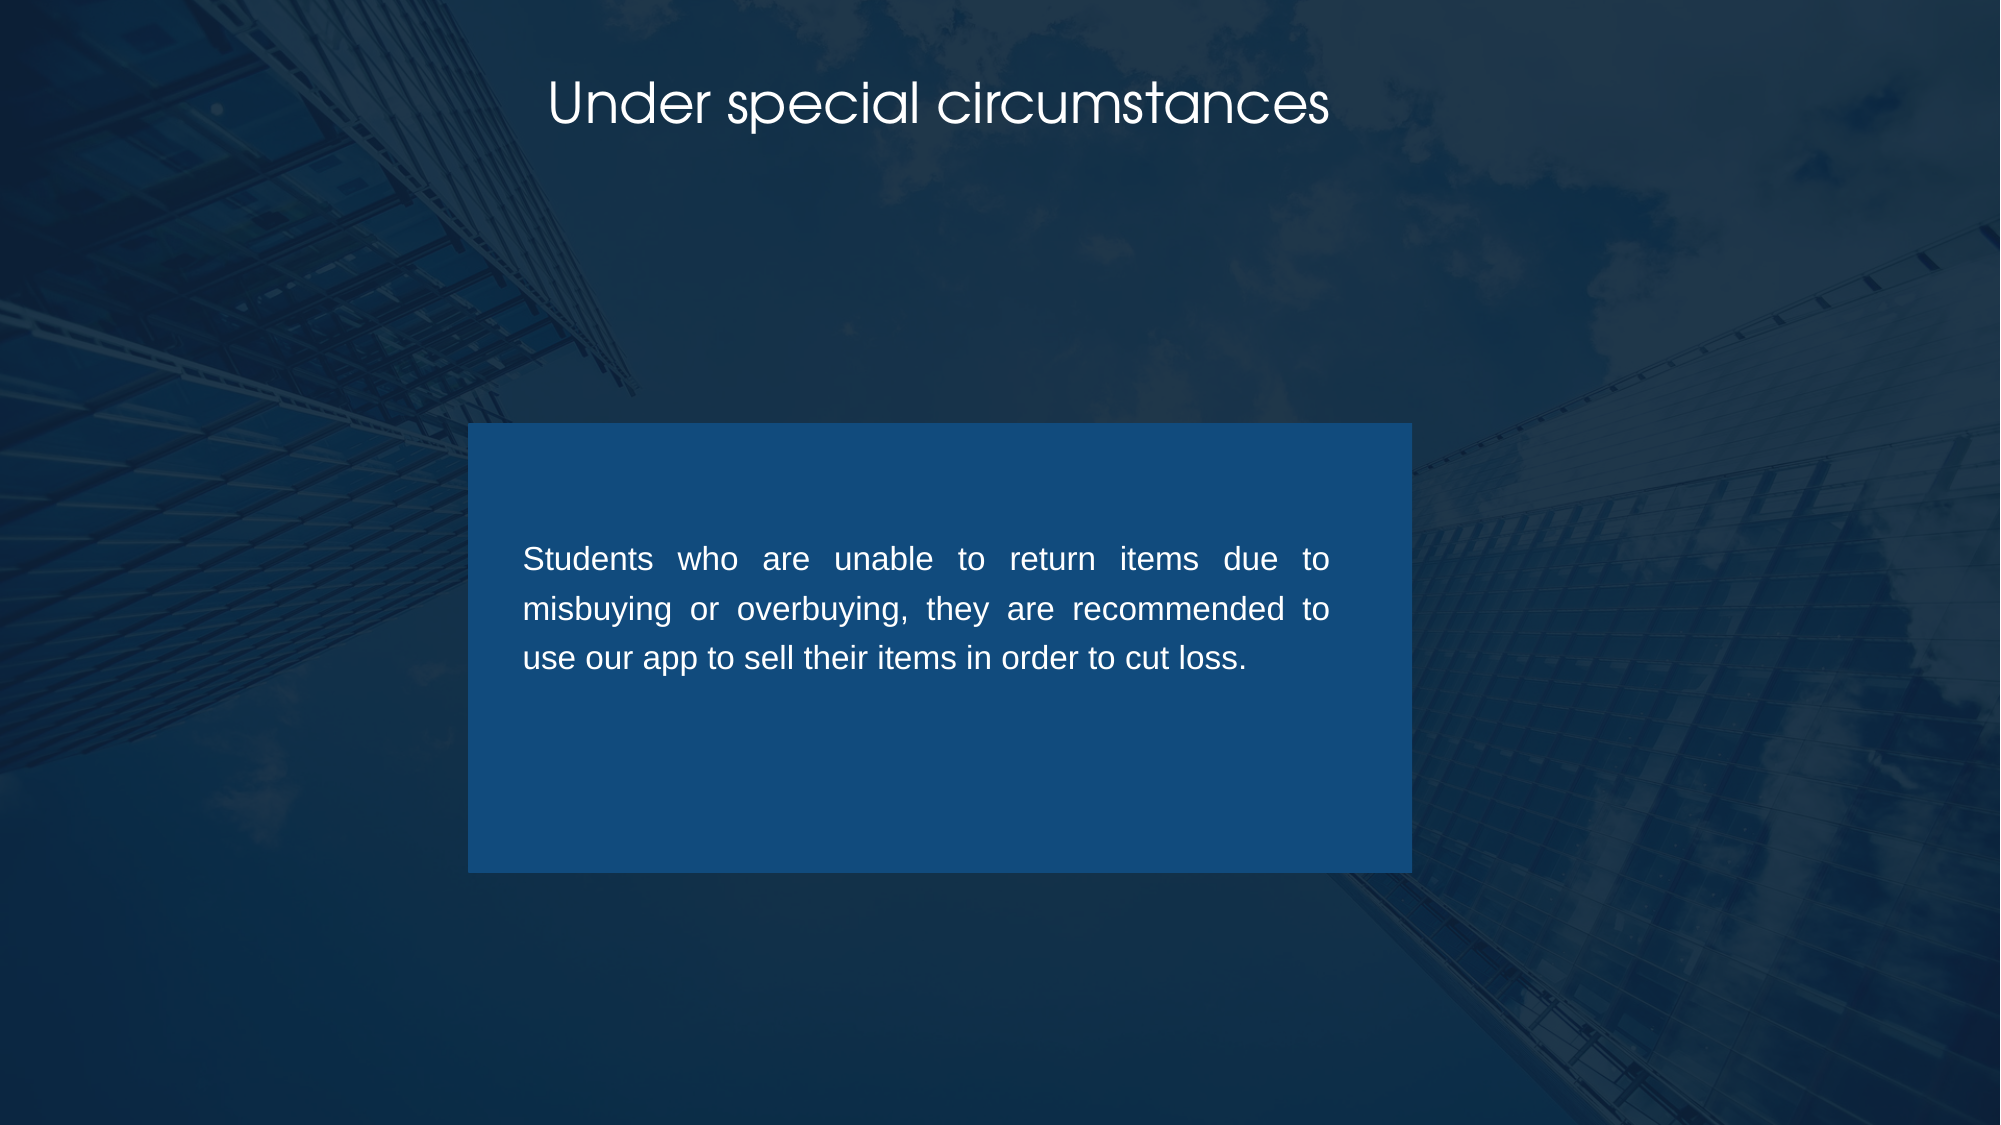

Under special circumstances

Students who are unable to return items due to misbuying or overbuying, they are recommended to use our app to sell their items in order to cut loss.